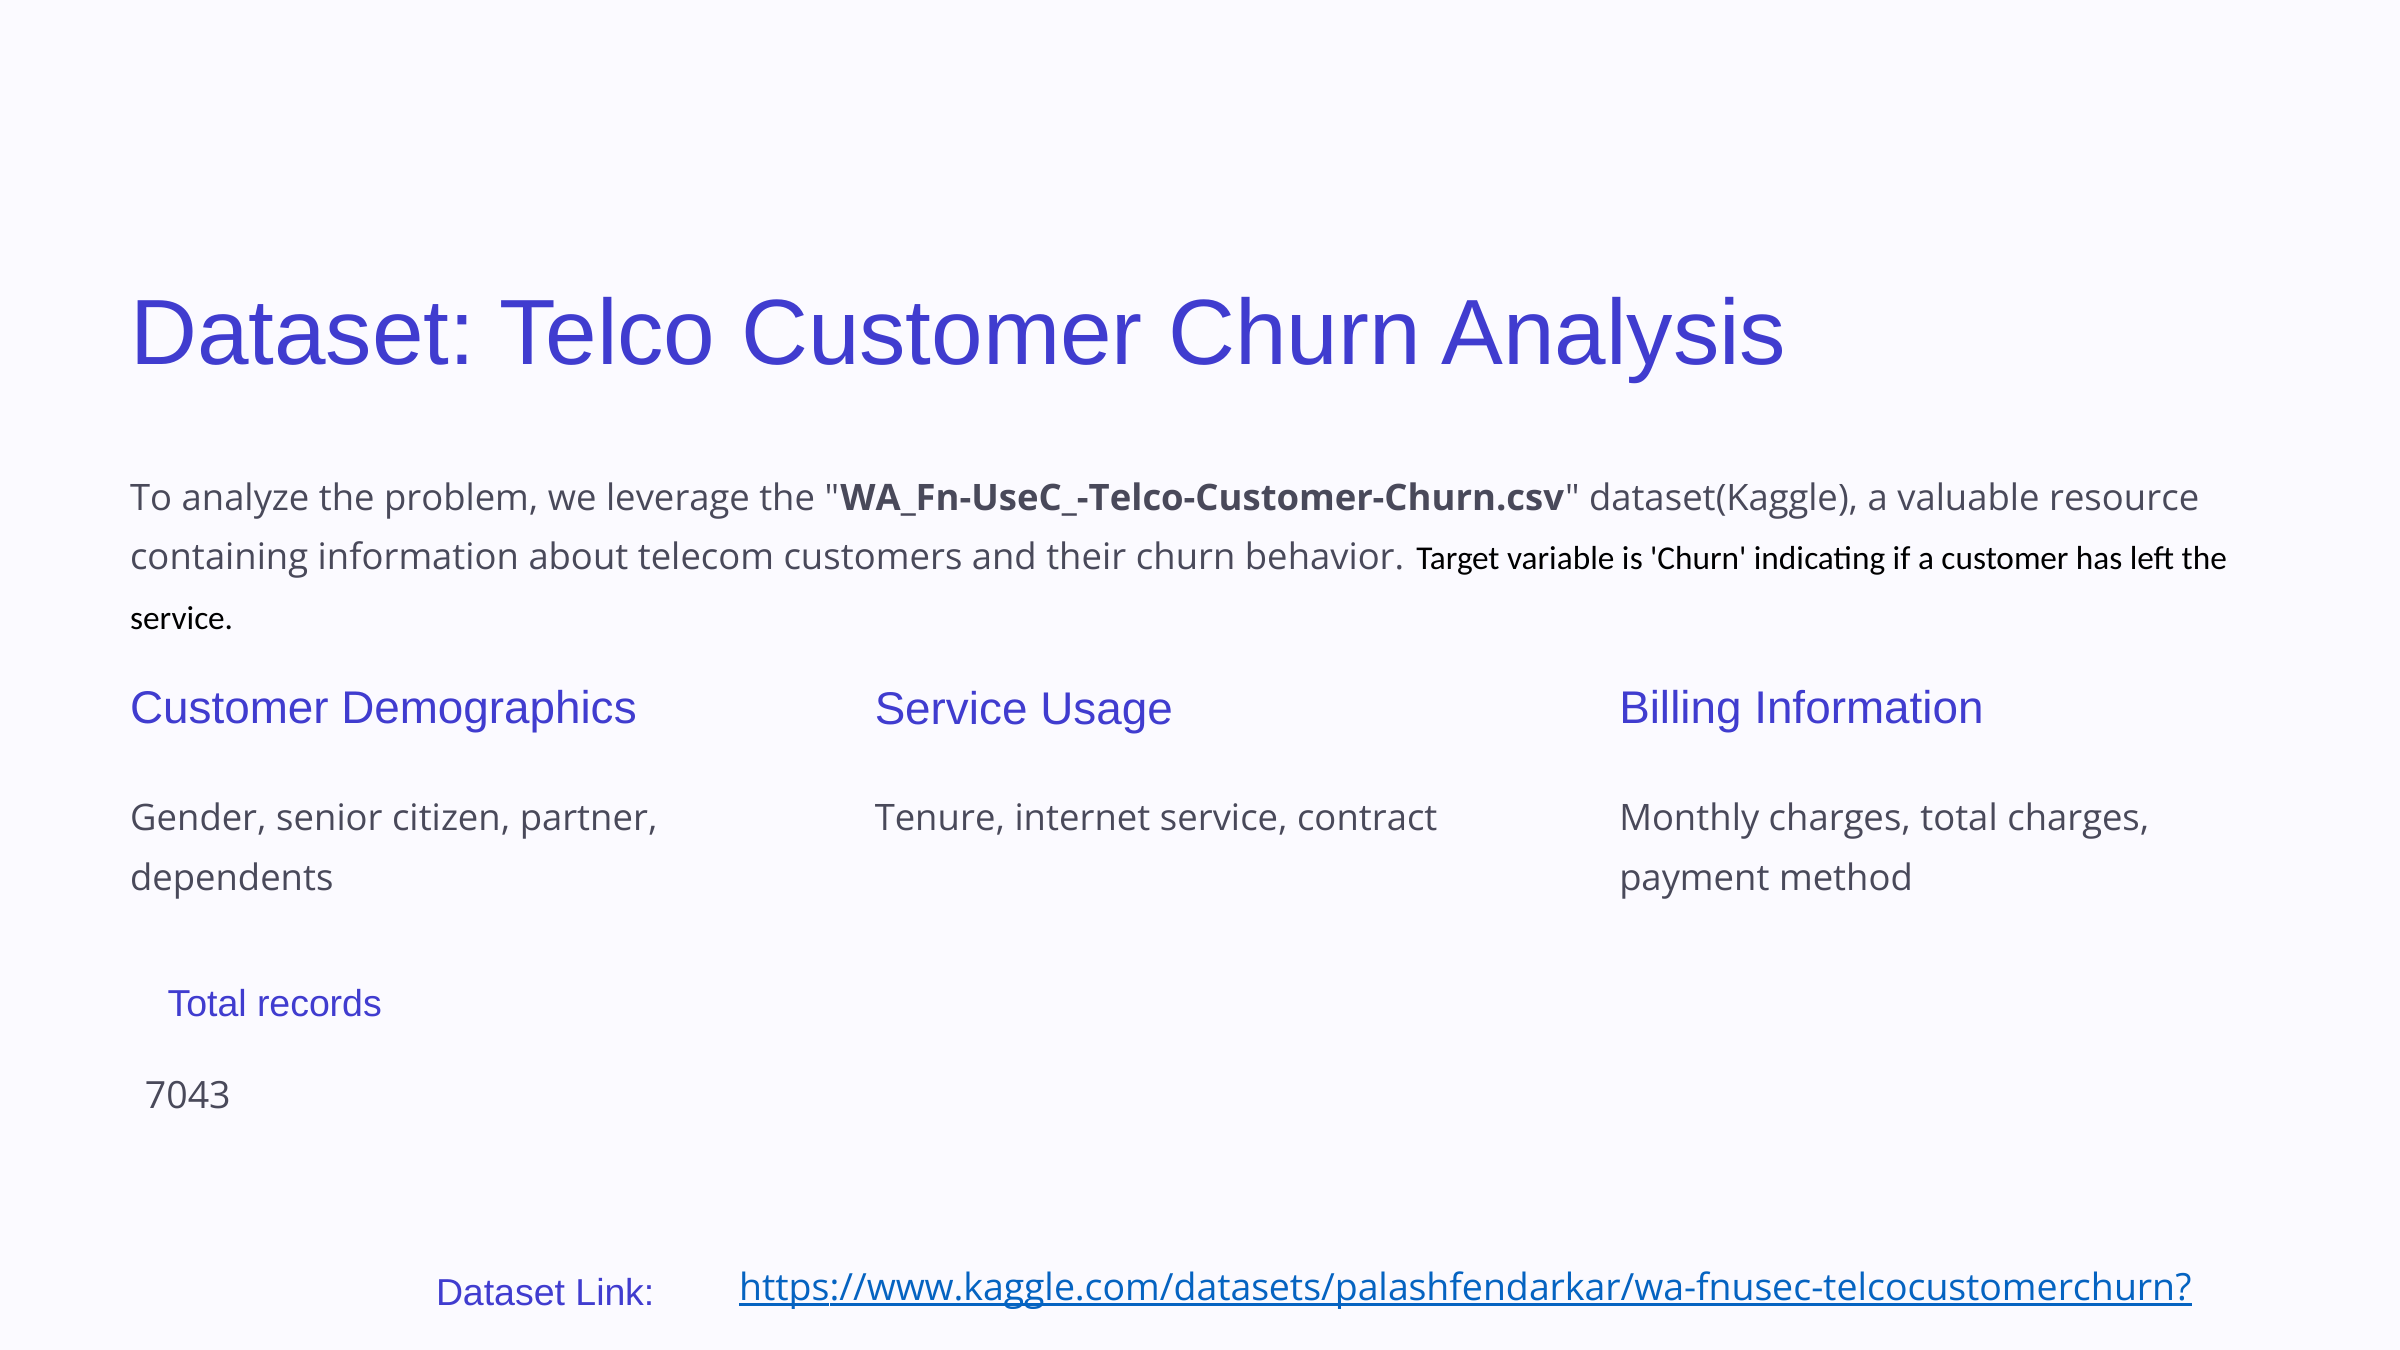

Dataset: Telco Customer Churn Analysis
To analyze the problem, we leverage the "WA_Fn-UseC_-Telco-Customer-Churn.csv" dataset(Kaggle), a valuable resource containing information about telecom customers and their churn behavior. Target variable is 'Churn' indicating if a customer has left the service.

Customer Demographics
Billing Information
Service Usage
Monthly charges, total charges, payment method
Gender, senior citizen, partner,
dependents
Tenure, internet service, contract
Total records
7043
https://www.kaggle.com/datasets/palashfendarkar/wa-fnusec-telcocustomerchurn?
Dataset Link: